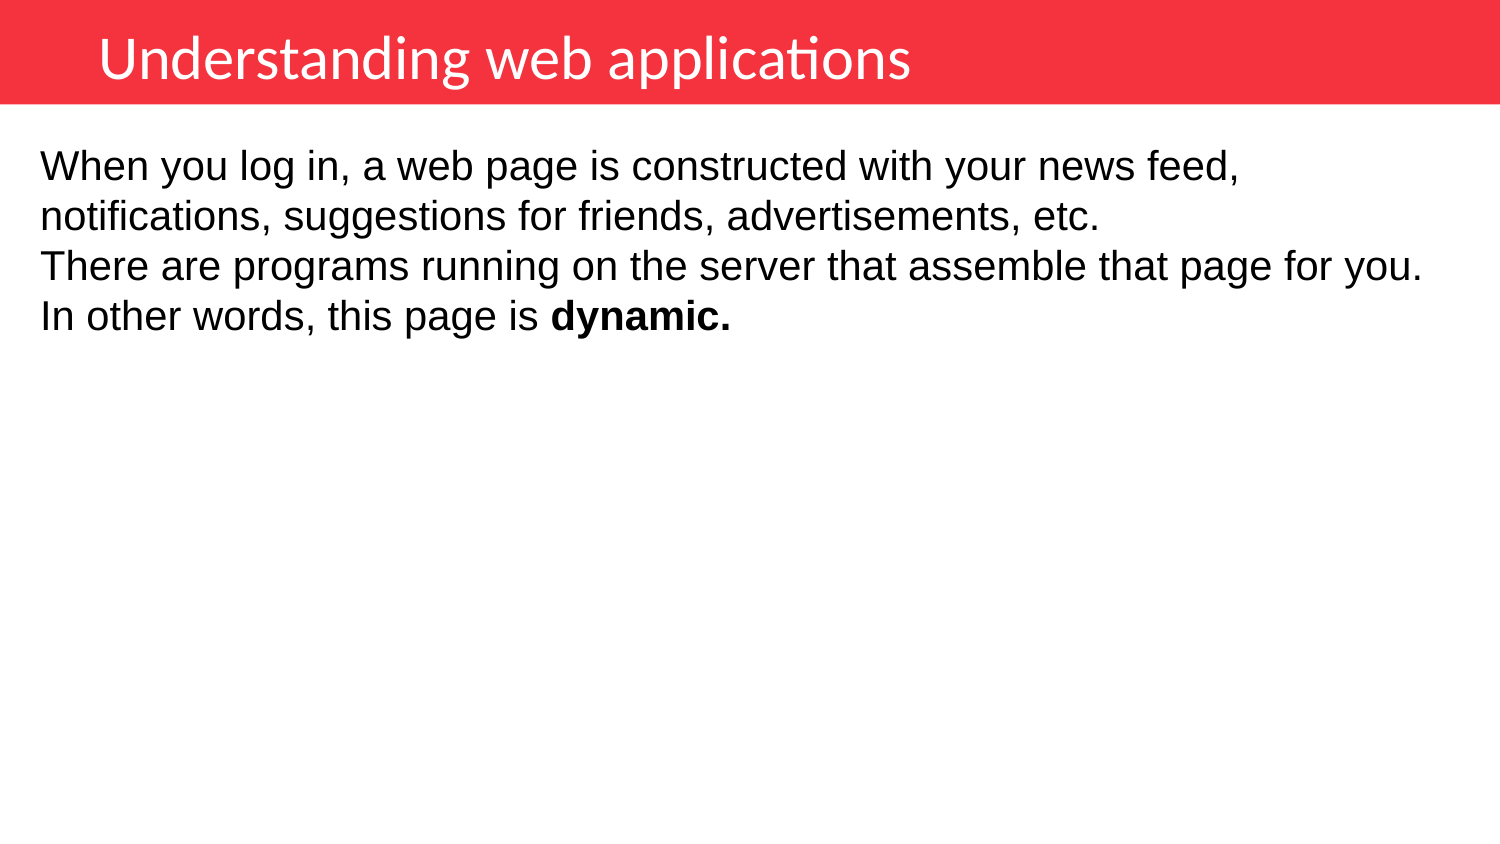

Understanding web applications

When you log in, a web page is constructed with your news feed, notifications, suggestions for friends, advertisements, etc.
There are programs running on the server that assemble that page for you. In other words, this page is dynamic.